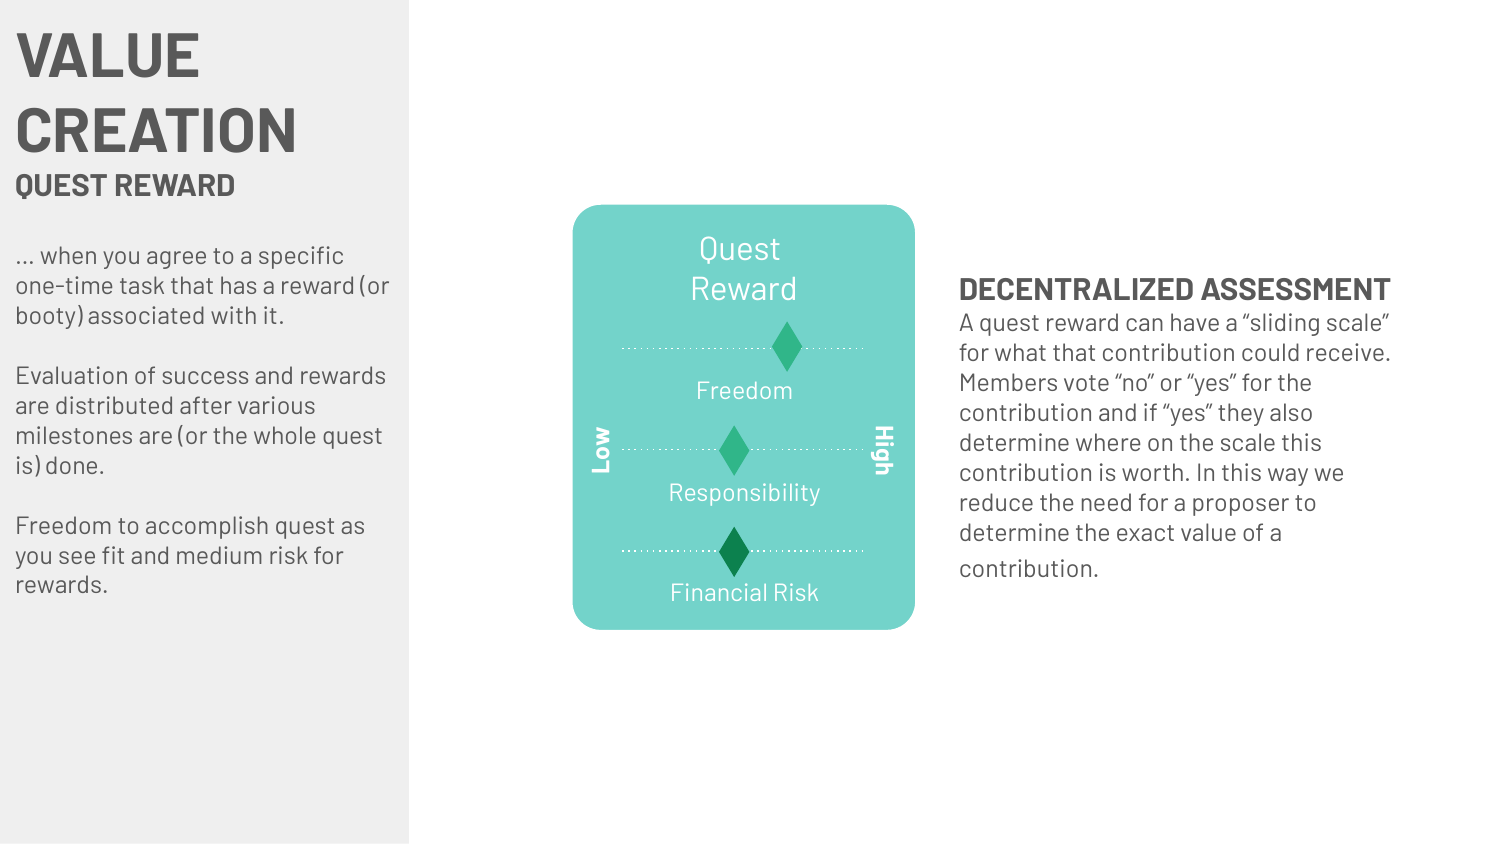

VALUE
CREATION
QUEST REWARD

… when you agree to a specific one-time task that has a reward (or booty) associated with it.
Evaluation of success and rewards are distributed after various milestones are (or the whole quest is) done.

Freedom to accomplish quest as you see fit and medium risk for rewards.

Quest
Reward
DECENTRALIZED ASSESSMENT
A quest reward can have a “sliding scale” for what that contribution could receive. Members vote “no” or “yes” for the contribution and if “yes” they also determine where on the scale this contribution is worth. In this way we reduce the need for a proposer to determine the exact value of a contribution.

Freedom

Low
High

Responsibility

Financial Risk